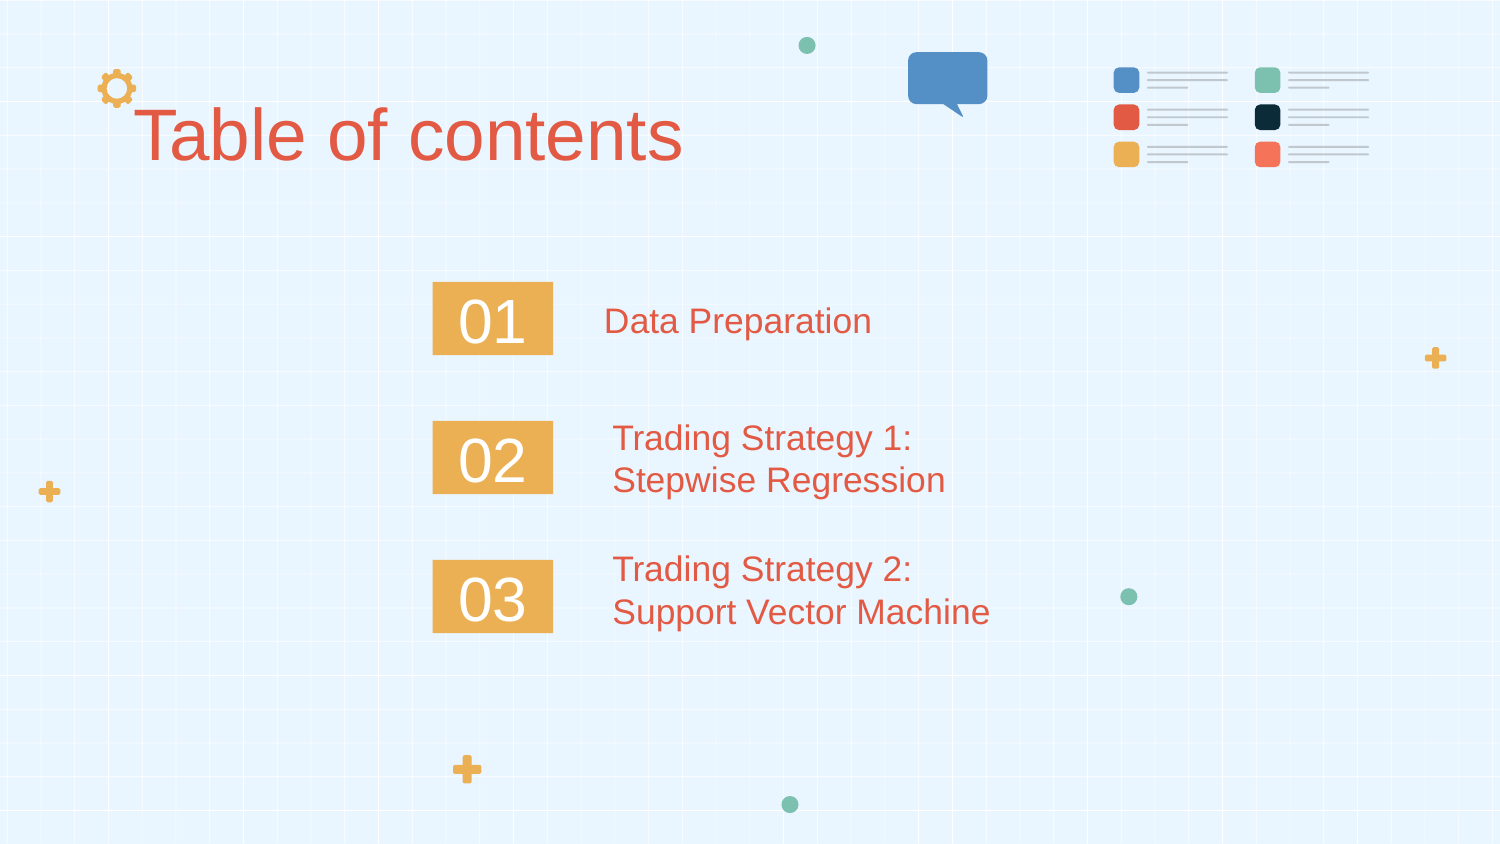

# Table of contents
Data Preparation
01
Trading Strategy 1:
Stepwise Regression
02
Trading Strategy 2:
Support Vector Machine
03